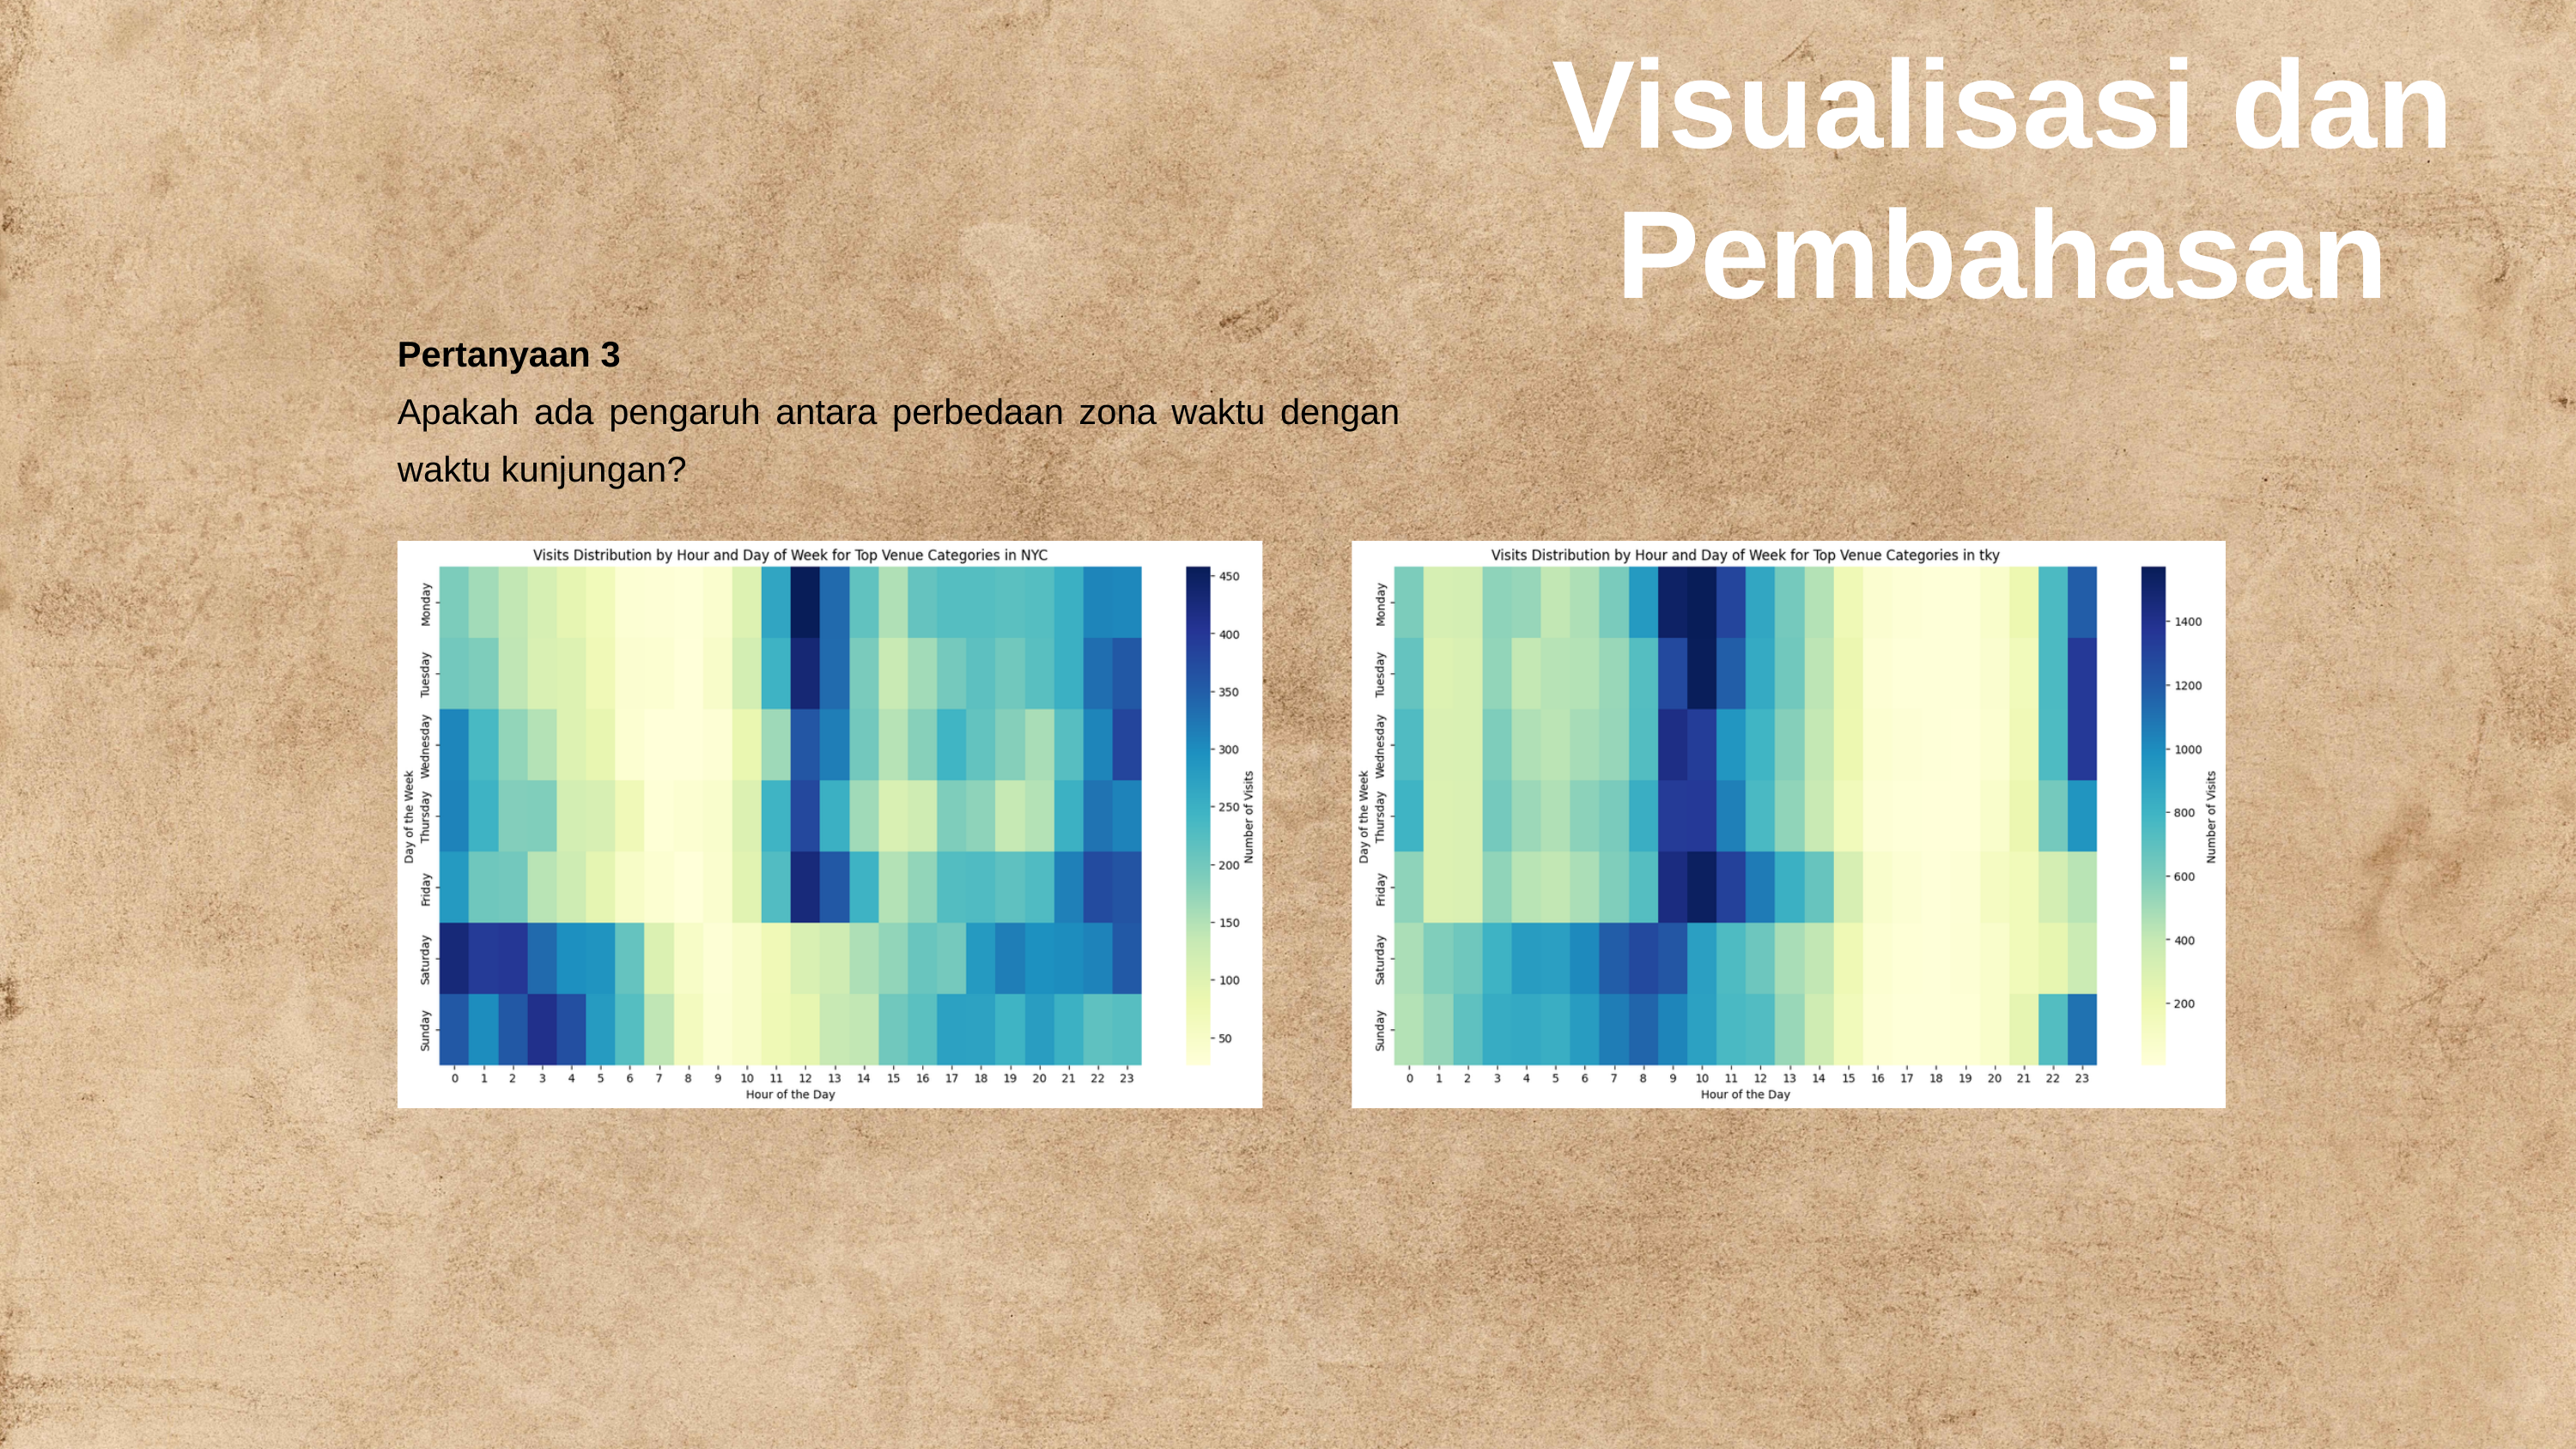

Visualisasi dan Pembahasan
Pertanyaan 3
Apakah ada pengaruh antara perbedaan zona waktu dengan waktu kunjungan?